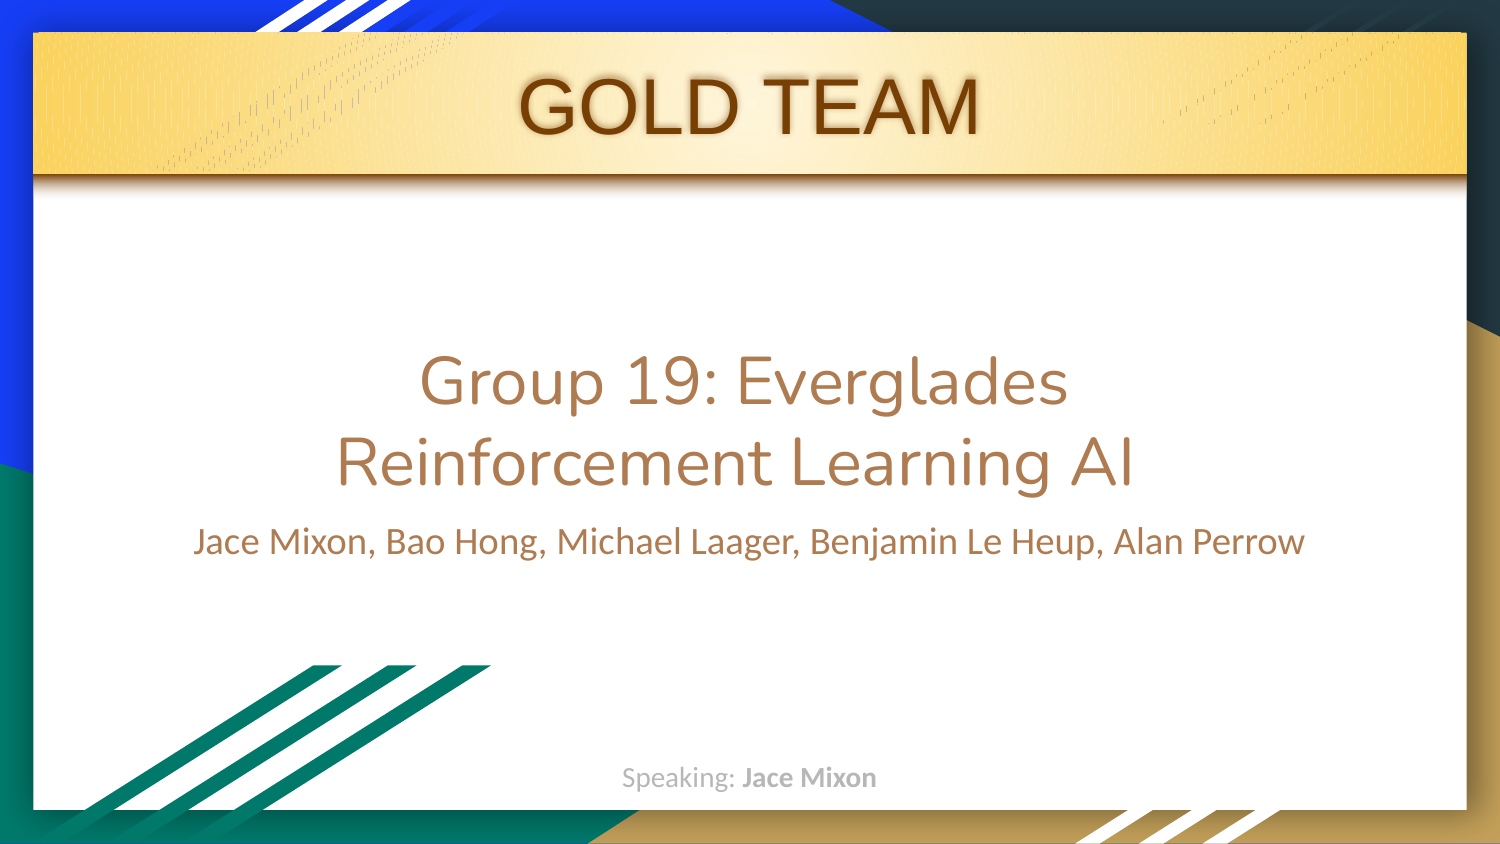

GOLD TEAM

# Group 19: Everglades Reinforcement Learning AI

Jace Mixon, Bao Hong, Michael Laager, Benjamin Le Heup, Alan Perrow
Speaking: Jace Mixon